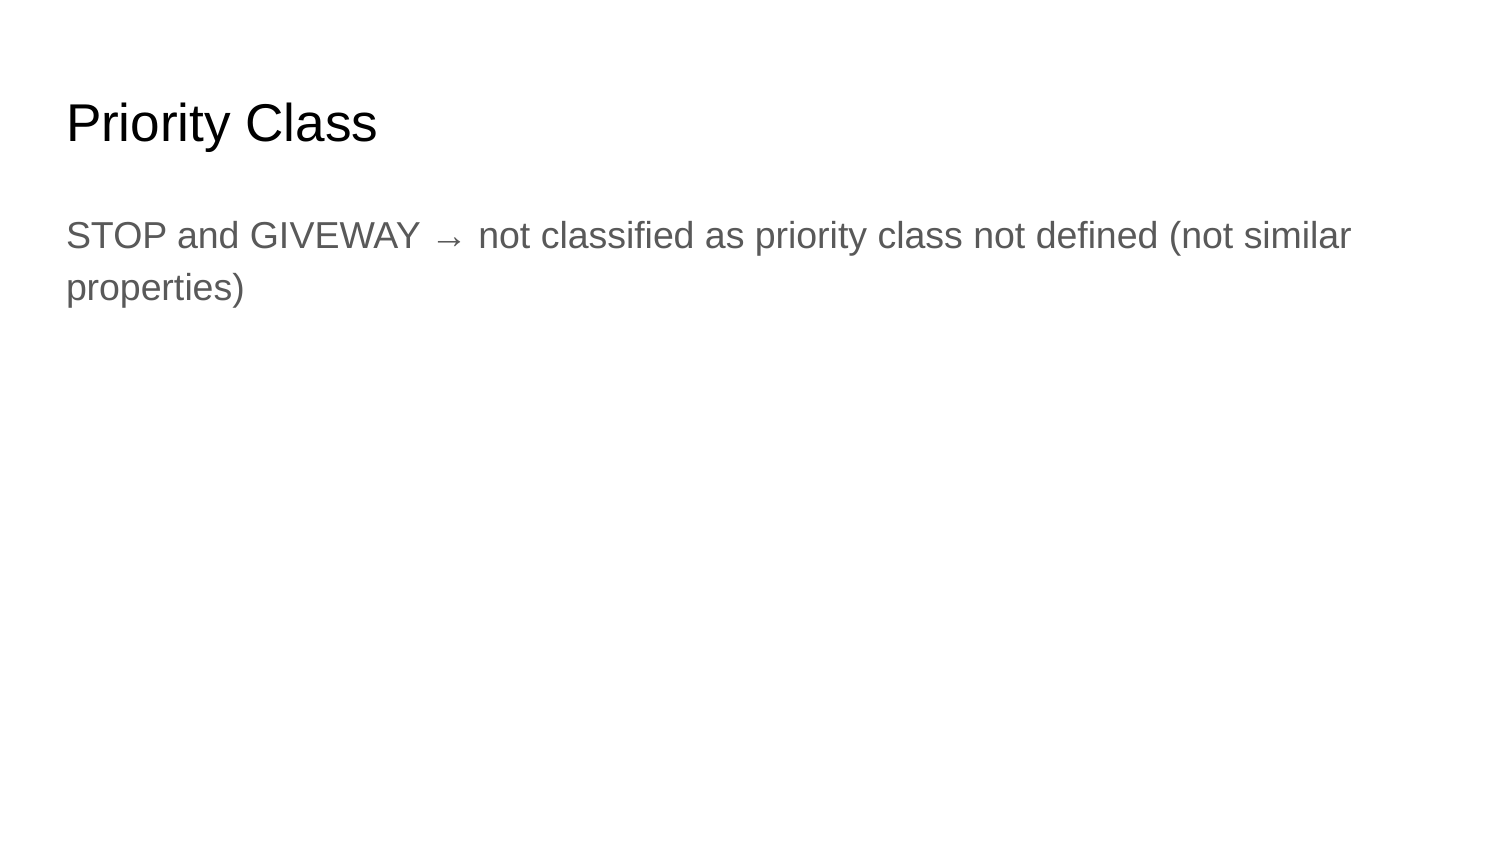

# Priority Class
STOP and GIVEWAY → not classified as priority class not defined (not similar properties)